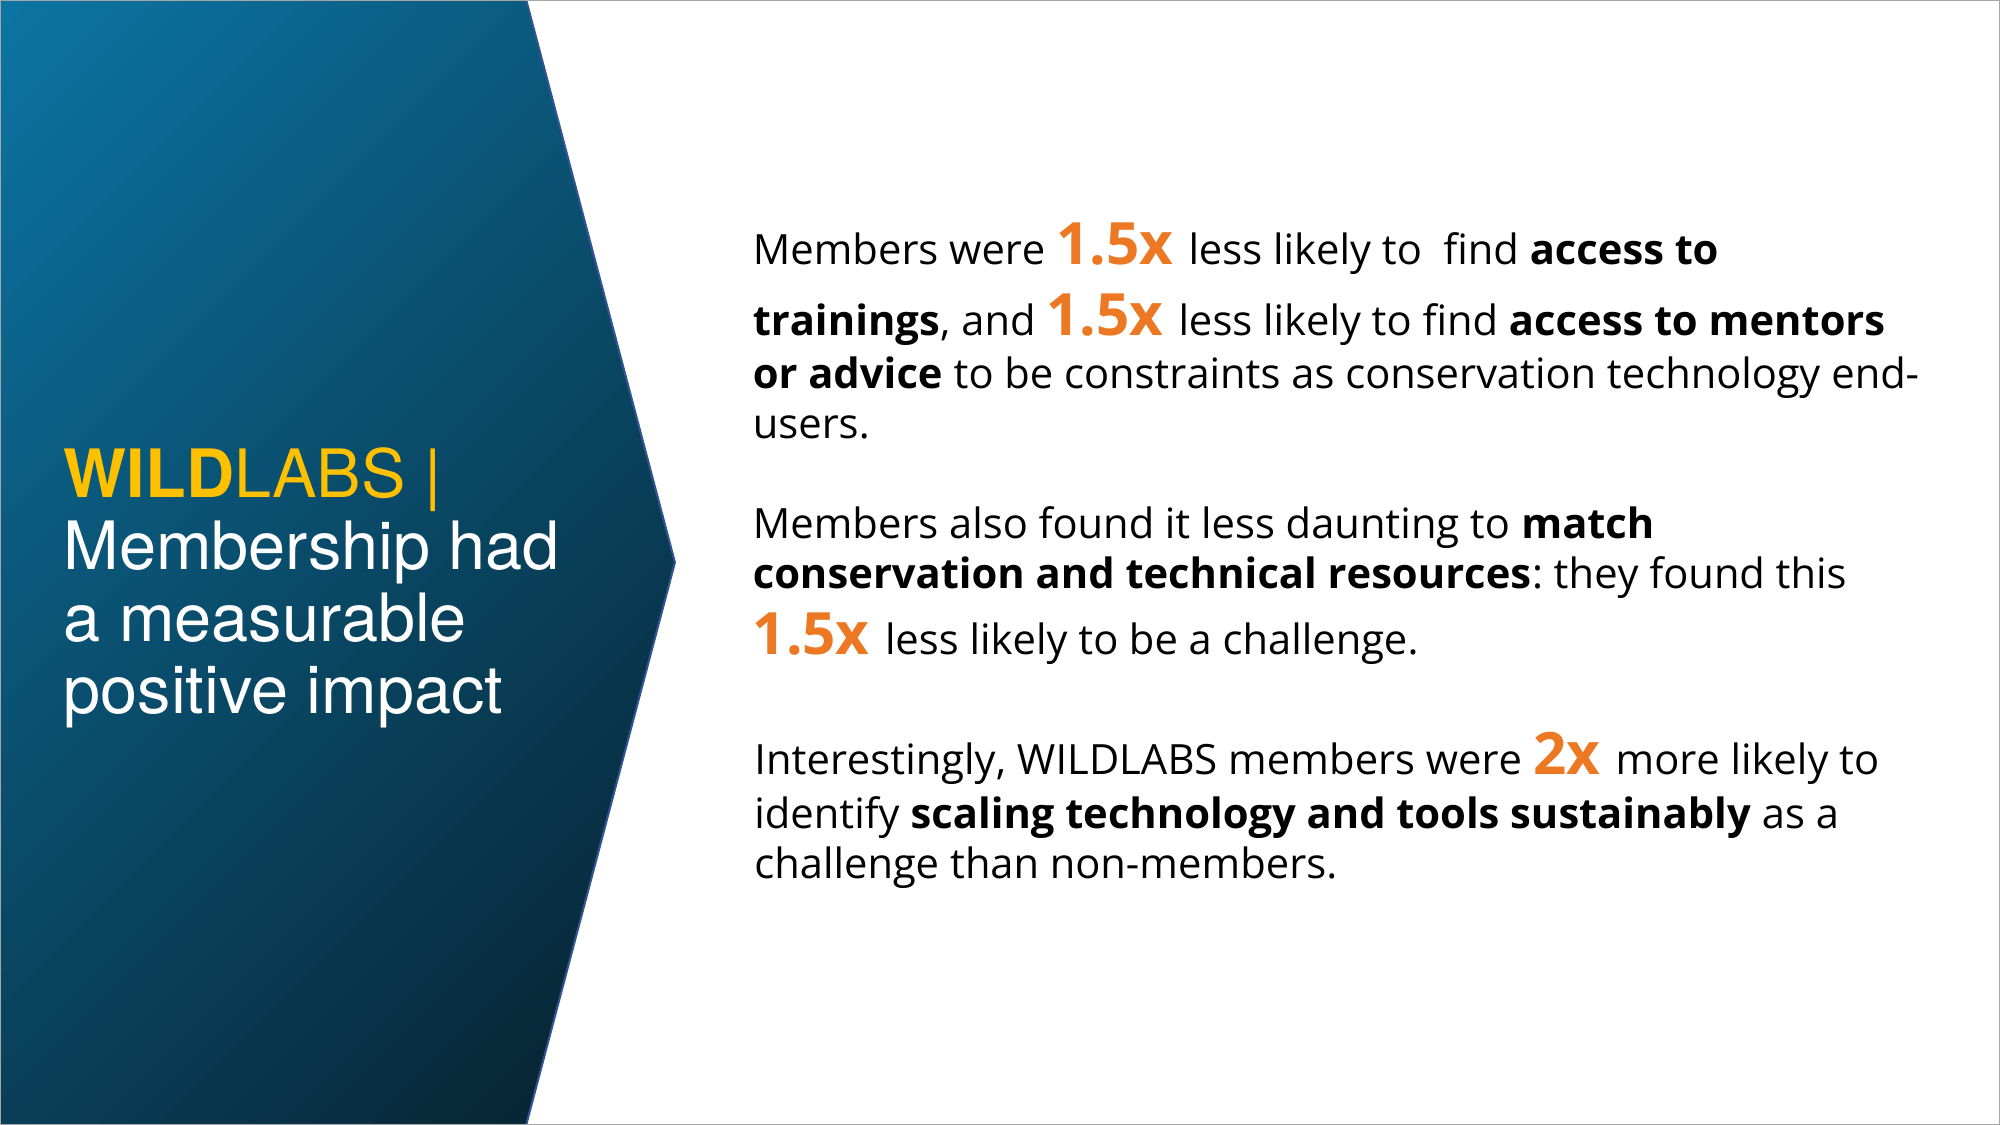

Members were 1.5x less likely to  find access to trainings, and 1.5x less likely to find access to mentors or advice to be constraints as conservation technology end-users.
Members also found it less daunting to match conservation and technical resources: they found this 1.5x less likely to be a challenge.
Interestingly, WILDLABS members were 2x more likely to identify scaling technology and tools sustainably as a challenge than non-members.
WILDLABS | Membership had a measurable positive impact